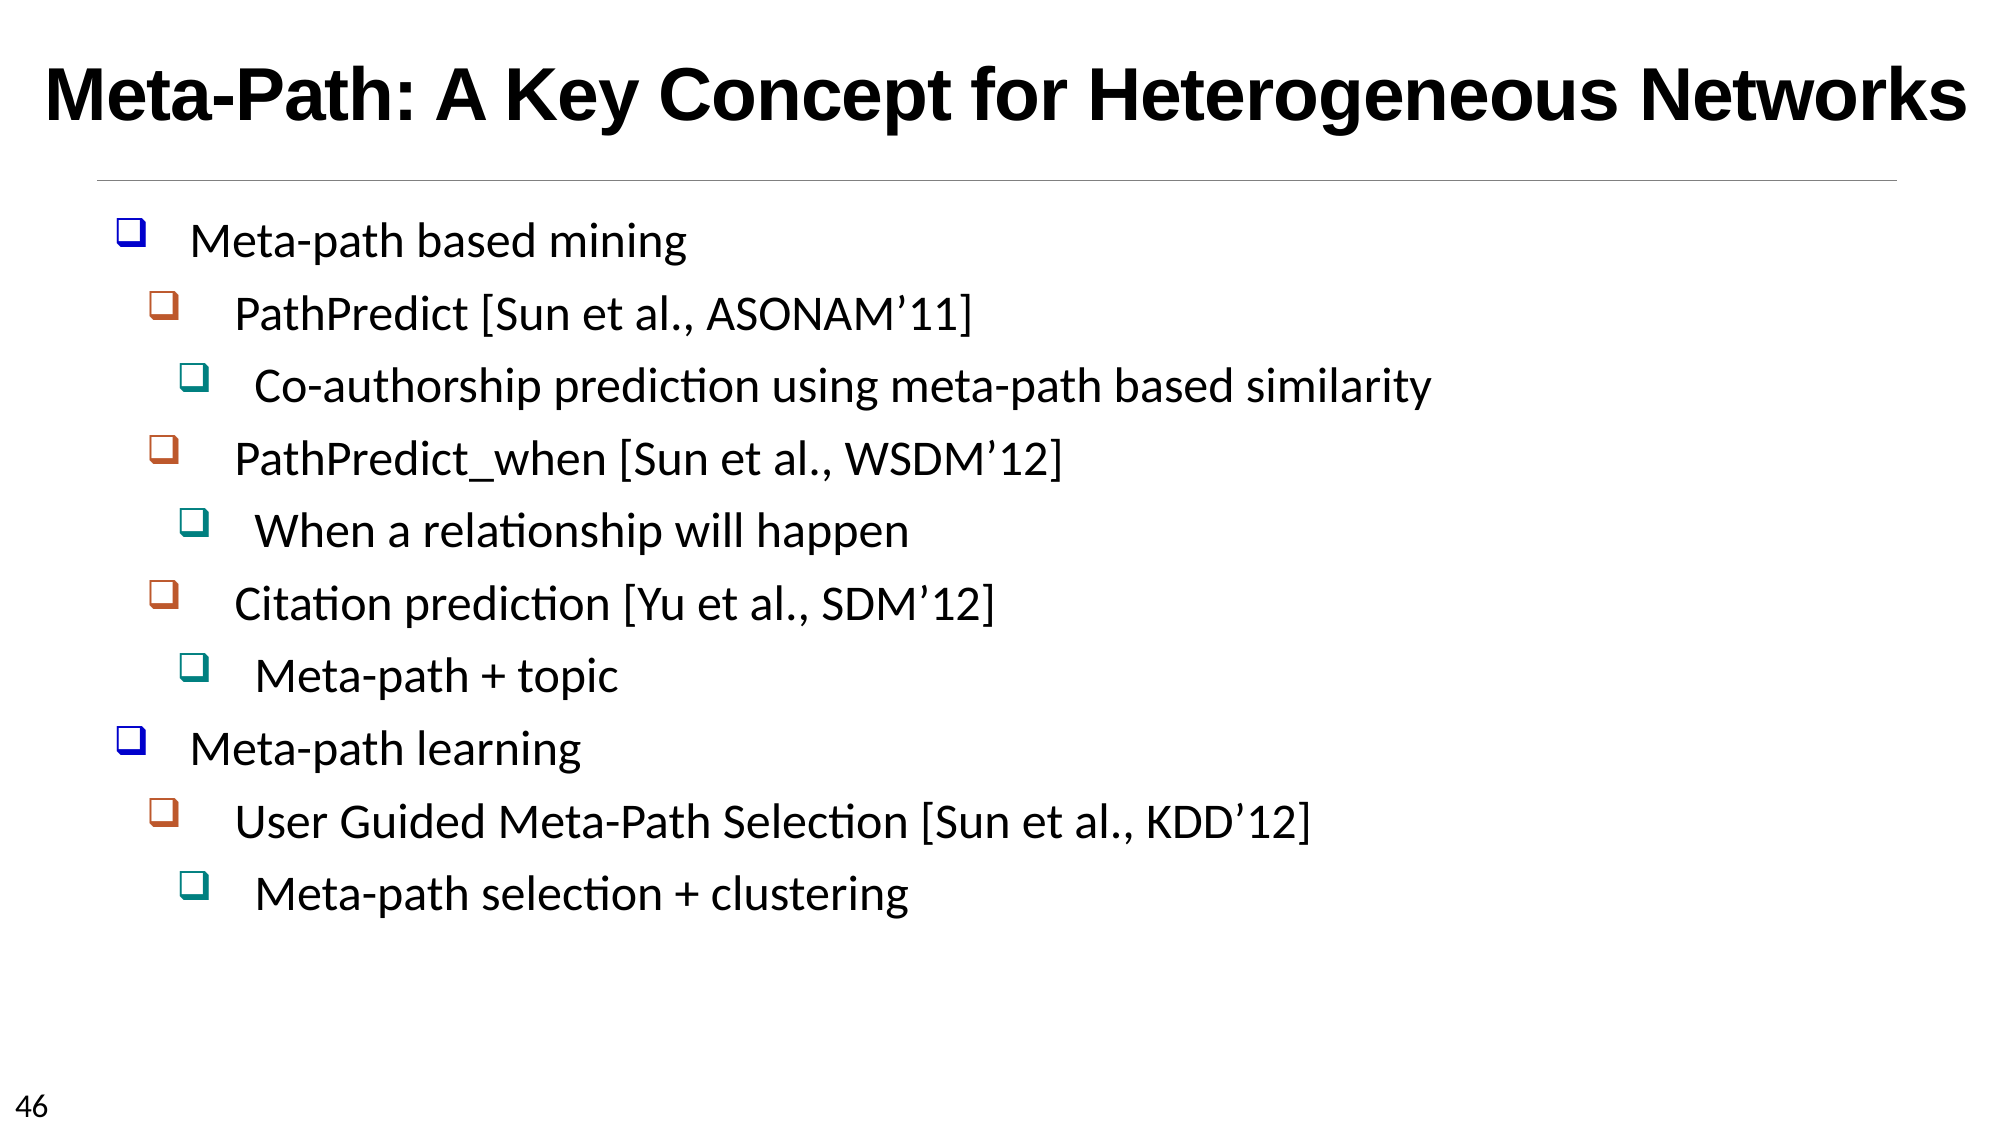

# Meta-Path: A Key Concept for Heterogeneous Networks
Meta-path based mining
PathPredict [Sun et al., ASONAM’11]
Co-authorship prediction using meta-path based similarity
PathPredict_when [Sun et al., WSDM’12]
When a relationship will happen
Citation prediction [Yu et al., SDM’12]
Meta-path + topic
Meta-path learning
User Guided Meta-Path Selection [Sun et al., KDD’12]
Meta-path selection + clustering